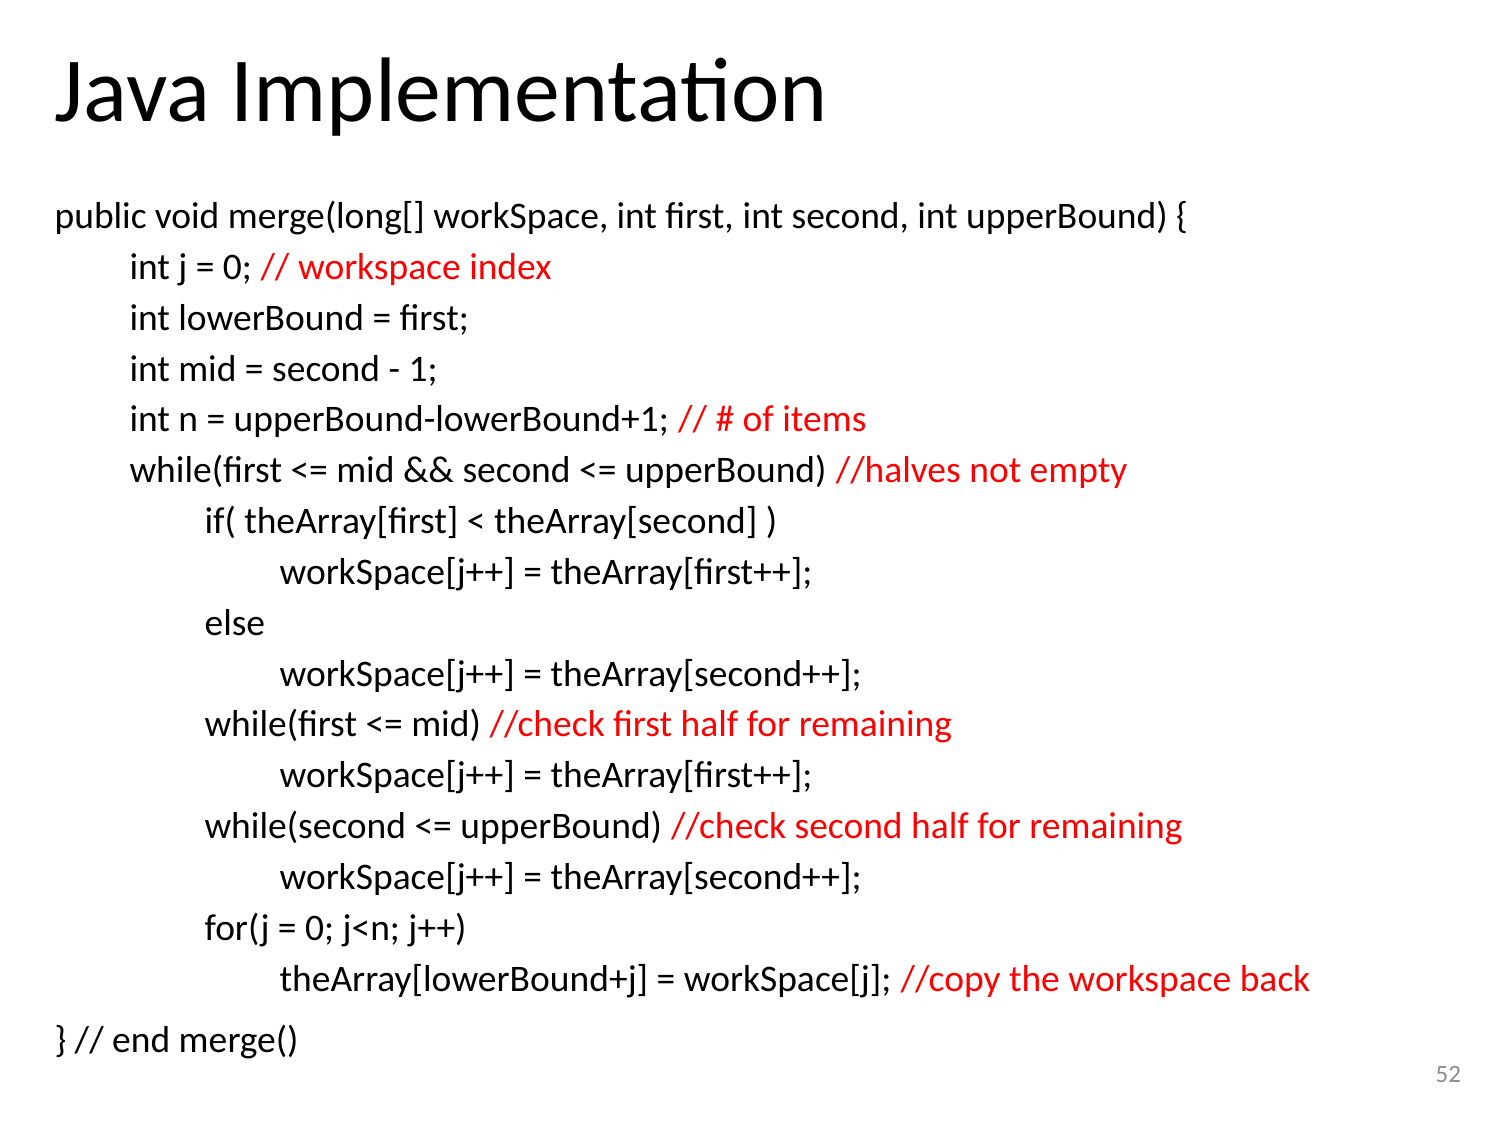

# Java Implementation
public void merge(long[] workSpace, int first, int second, int upperBound) {
int j = 0; // workspace index
int lowerBound = first;
int mid = second - 1;
int n = upperBound-lowerBound+1; // # of items
while(first <= mid && second <= upperBound) //halves not empty
if( theArray[first] < theArray[second] )
workSpace[j++] = theArray[first++];
else
workSpace[j++] = theArray[second++];
while(first <= mid) //check first half for remaining
workSpace[j++] = theArray[first++];
while(second <= upperBound) //check second half for remaining
workSpace[j++] = theArray[second++];
for(j = 0; j<n; j++)
theArray[lowerBound+j] = workSpace[j]; //copy the workspace back
} // end merge()
52